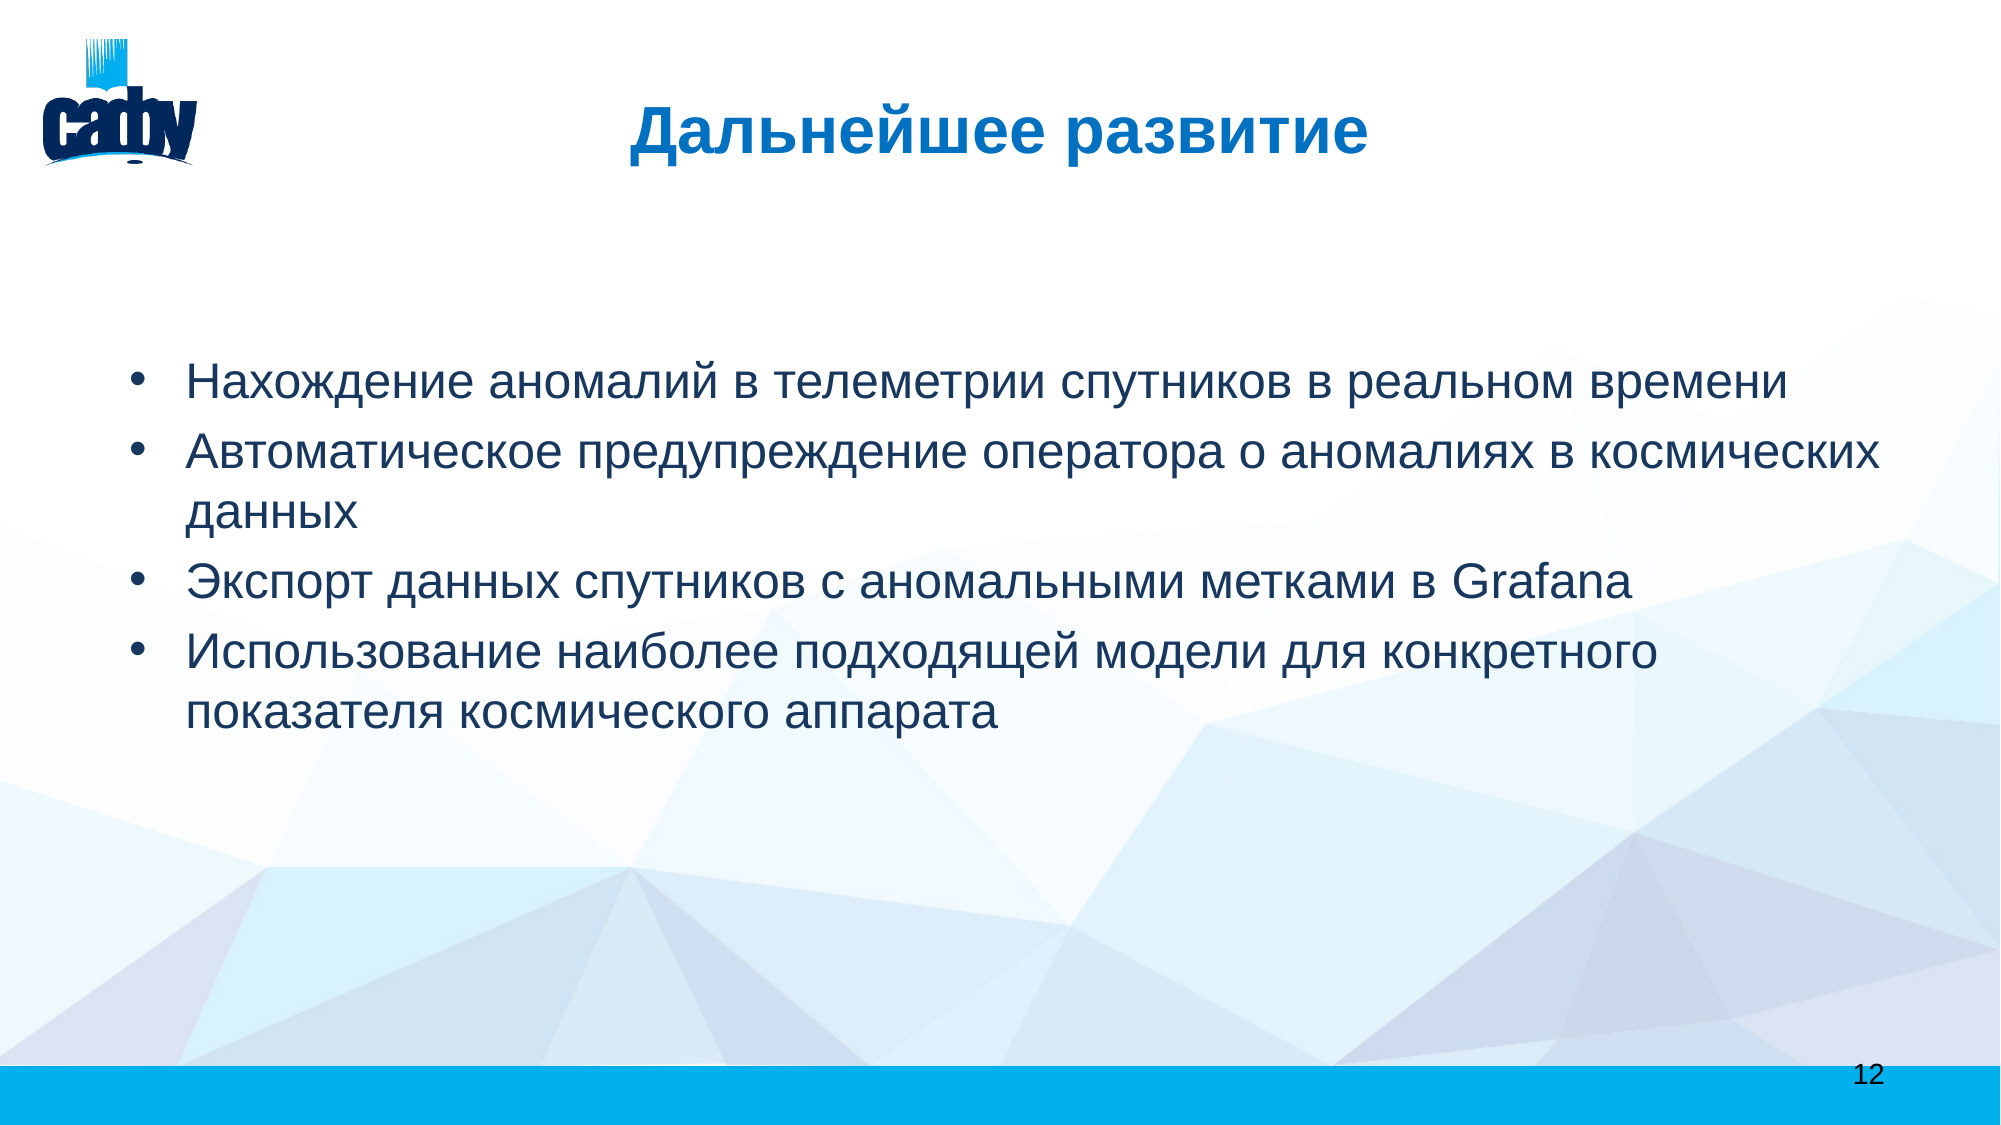

# Дальнейшее развитие
Нахождение аномалий в телеметрии спутников в реальном времени
Автоматическое предупреждение оператора о аномалиях в космических данных
Экспорт данных спутников с аномальными метками в Grafana
Использование наиболее подходящей модели для конкретного показателя космического аппарата
12